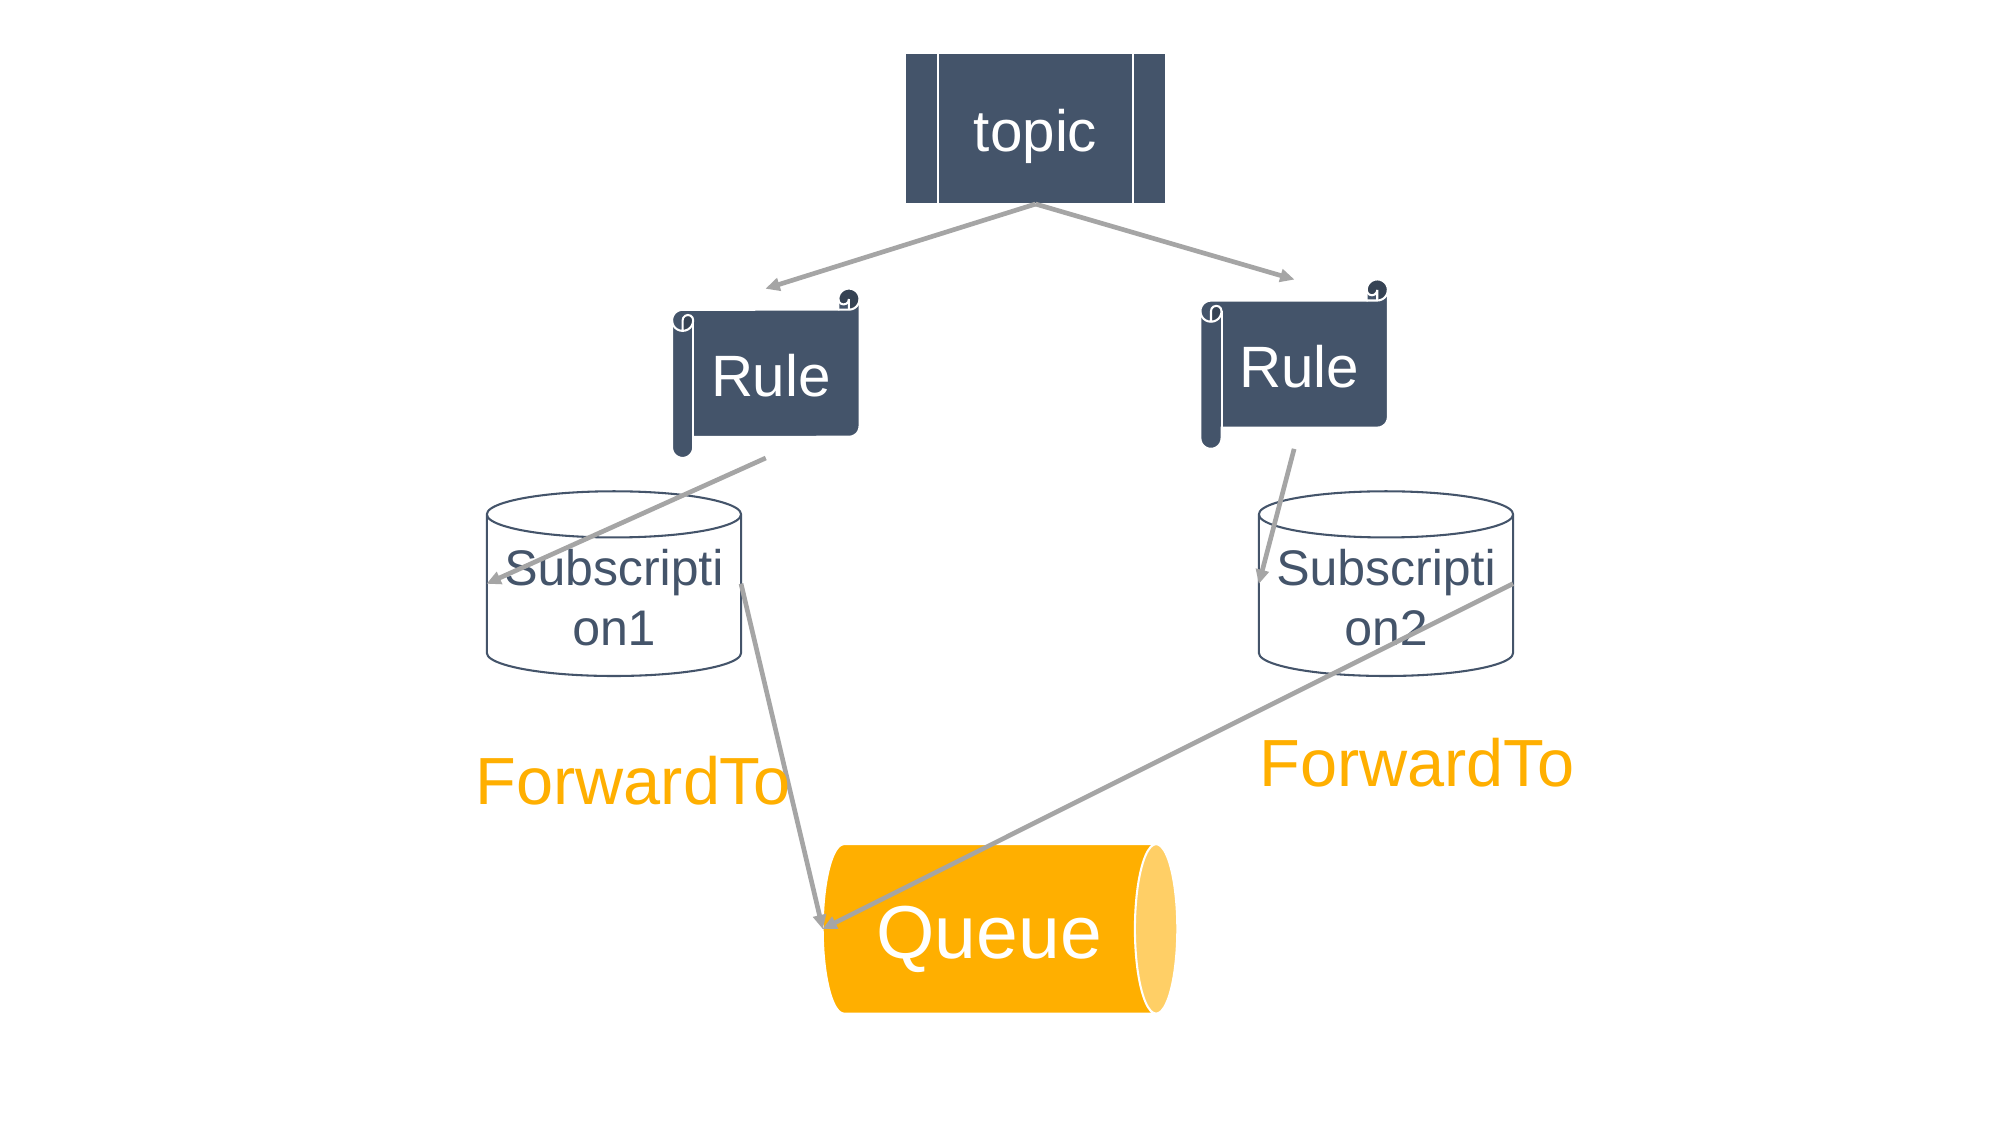

topic
Rule
Rule
Subscription1
Subscription2
ForwardTo
ForwardTo
Queue